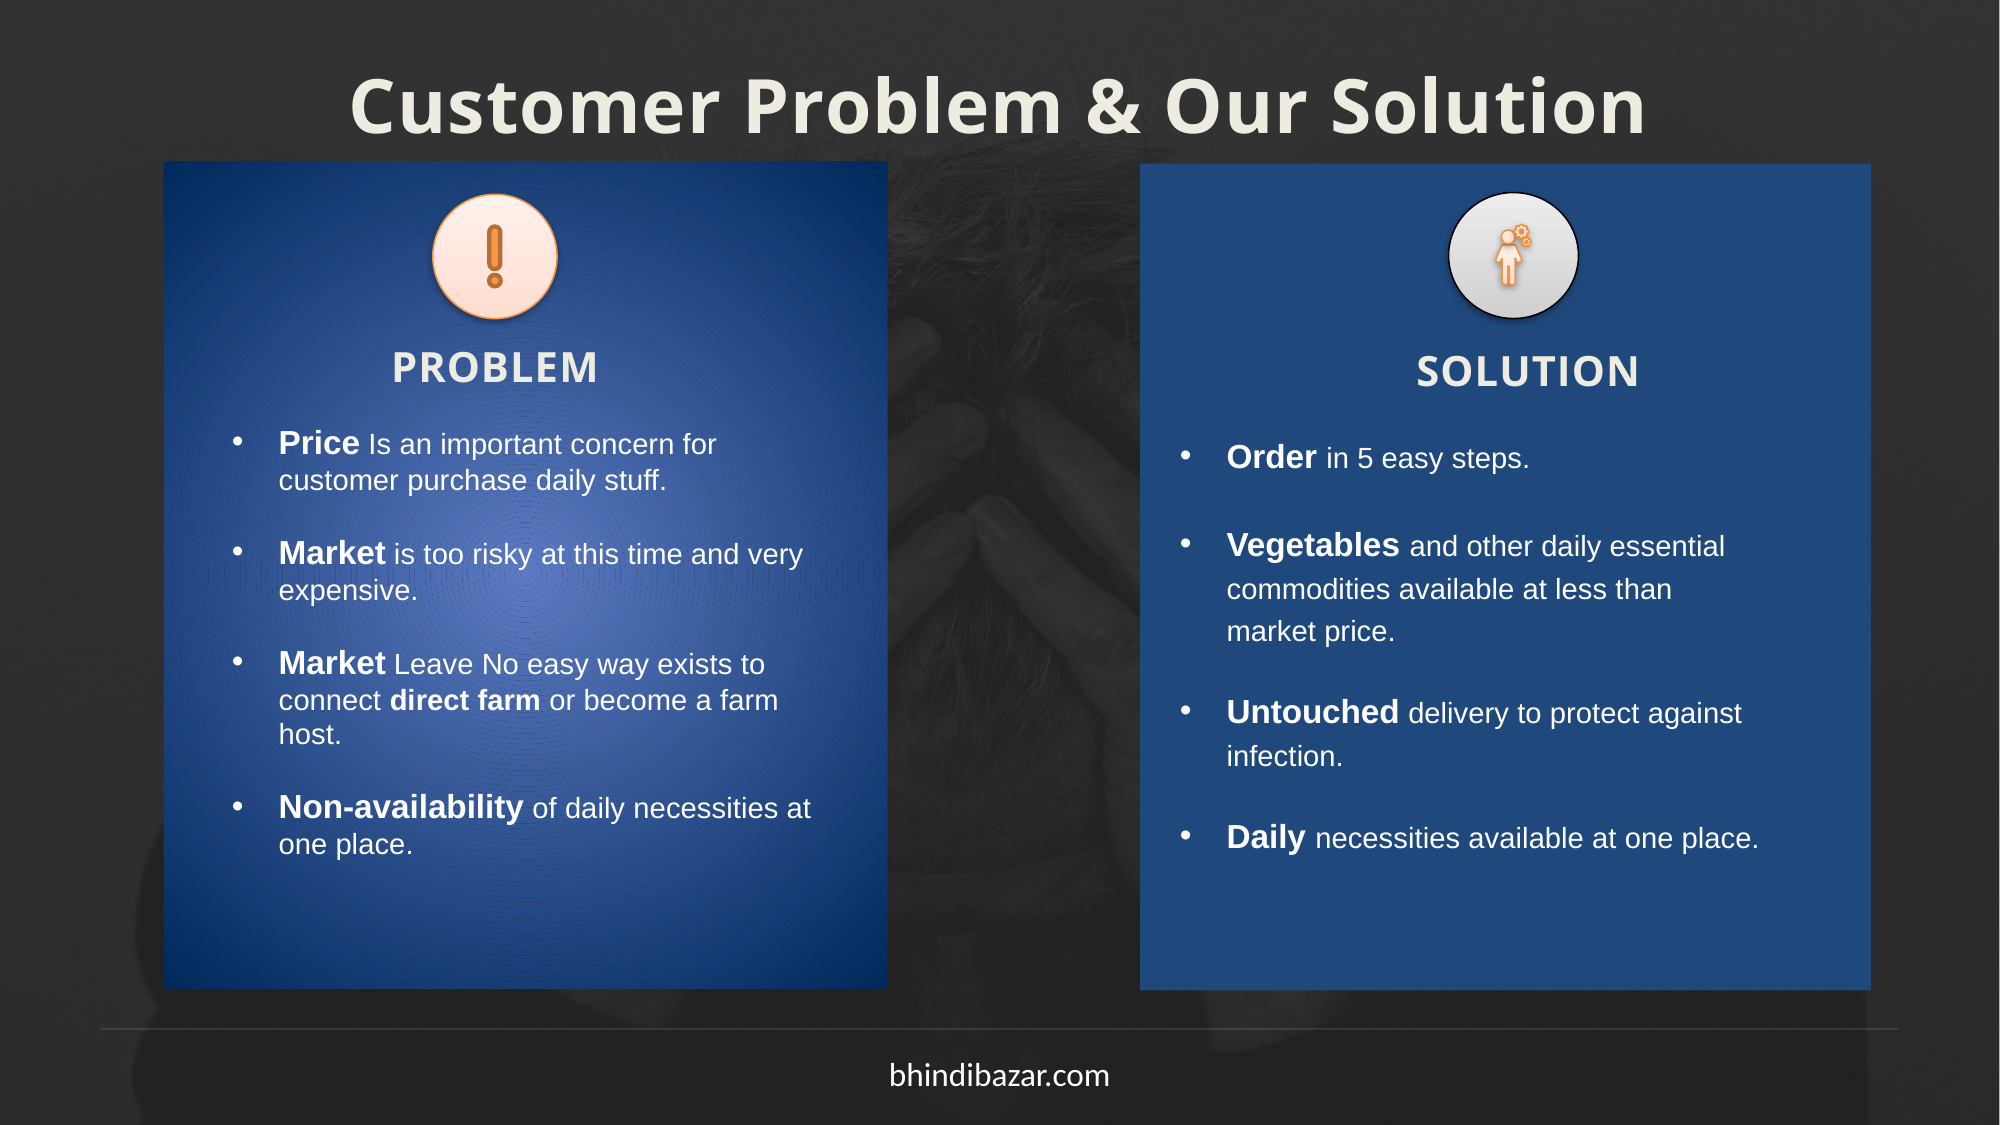

# Customer Problem & Our Solution

PROBLEM
SOLUTION
Price Is an important concern for customer purchase daily stuff.

Market is too risky at this time and very expensive.

Market Leave No easy way exists to connect direct farm or become a farm host.

Non-availability of daily necessities at one place.

Order in 5 easy steps.

Vegetables and other daily essential commodities available at less than market price.

Untouched delivery to protect against infection.

Daily necessities available at one place.

bhindibazar.com